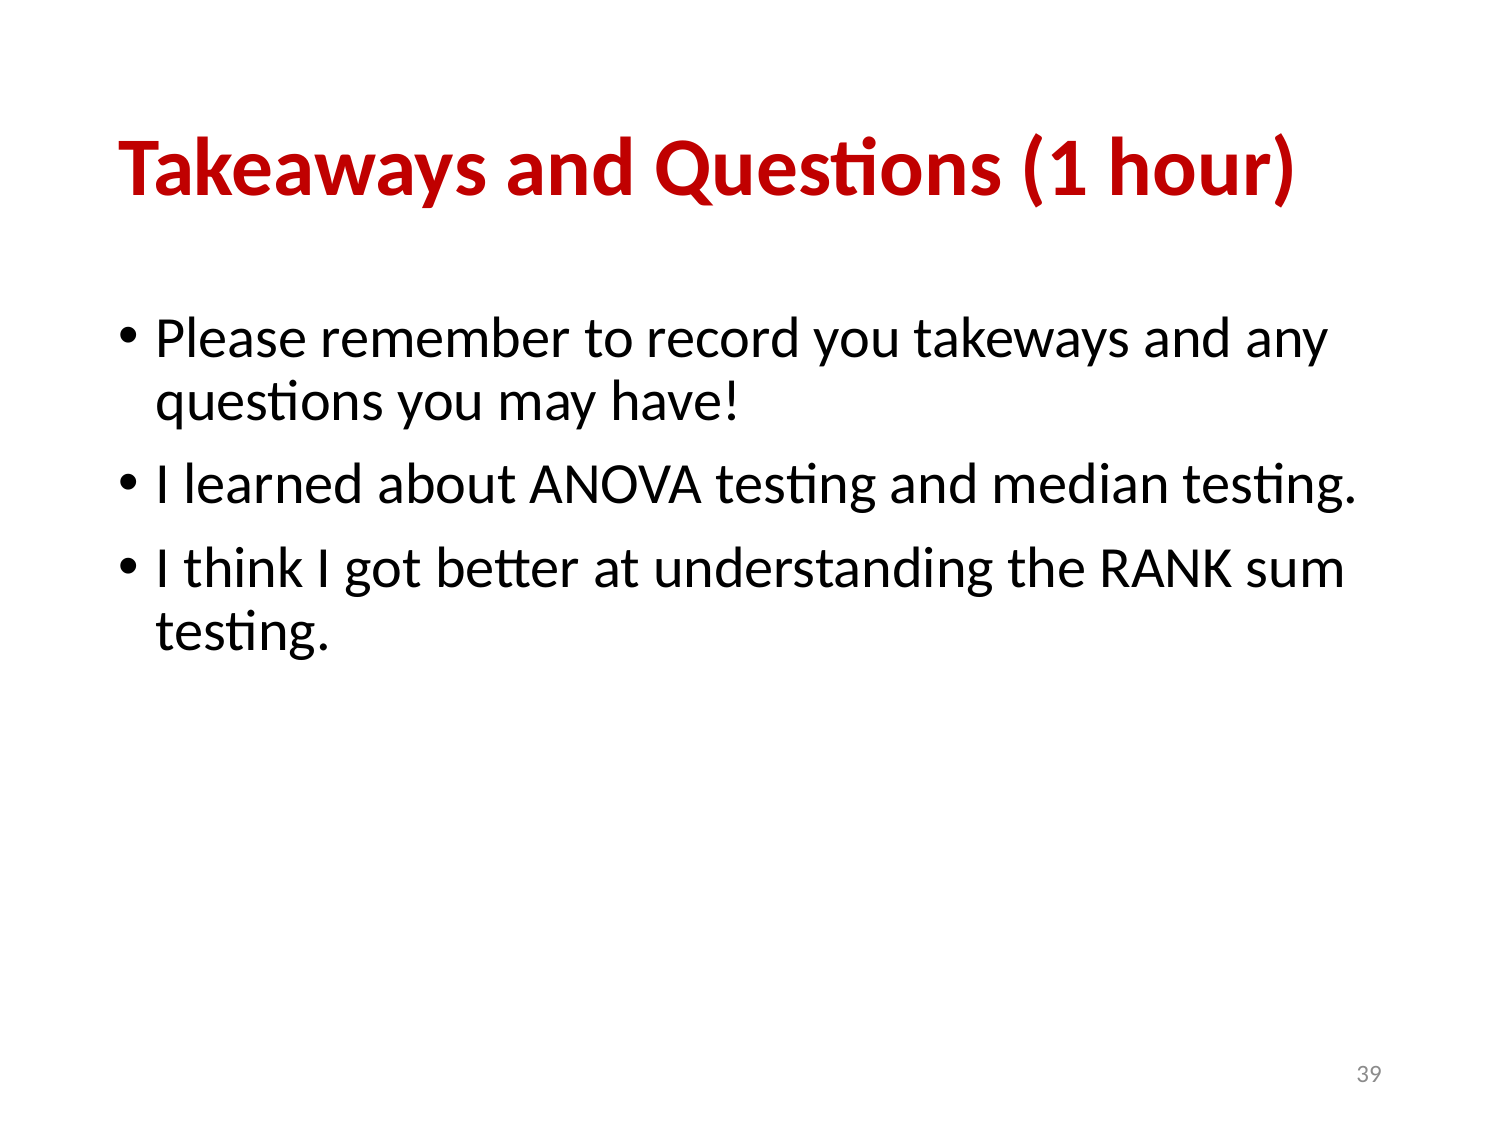

# Takeaways and Questions (1 hour)
Please remember to record you takeways and any questions you may have!
I learned about ANOVA testing and median testing.
I think I got better at understanding the RANK sum testing.
39